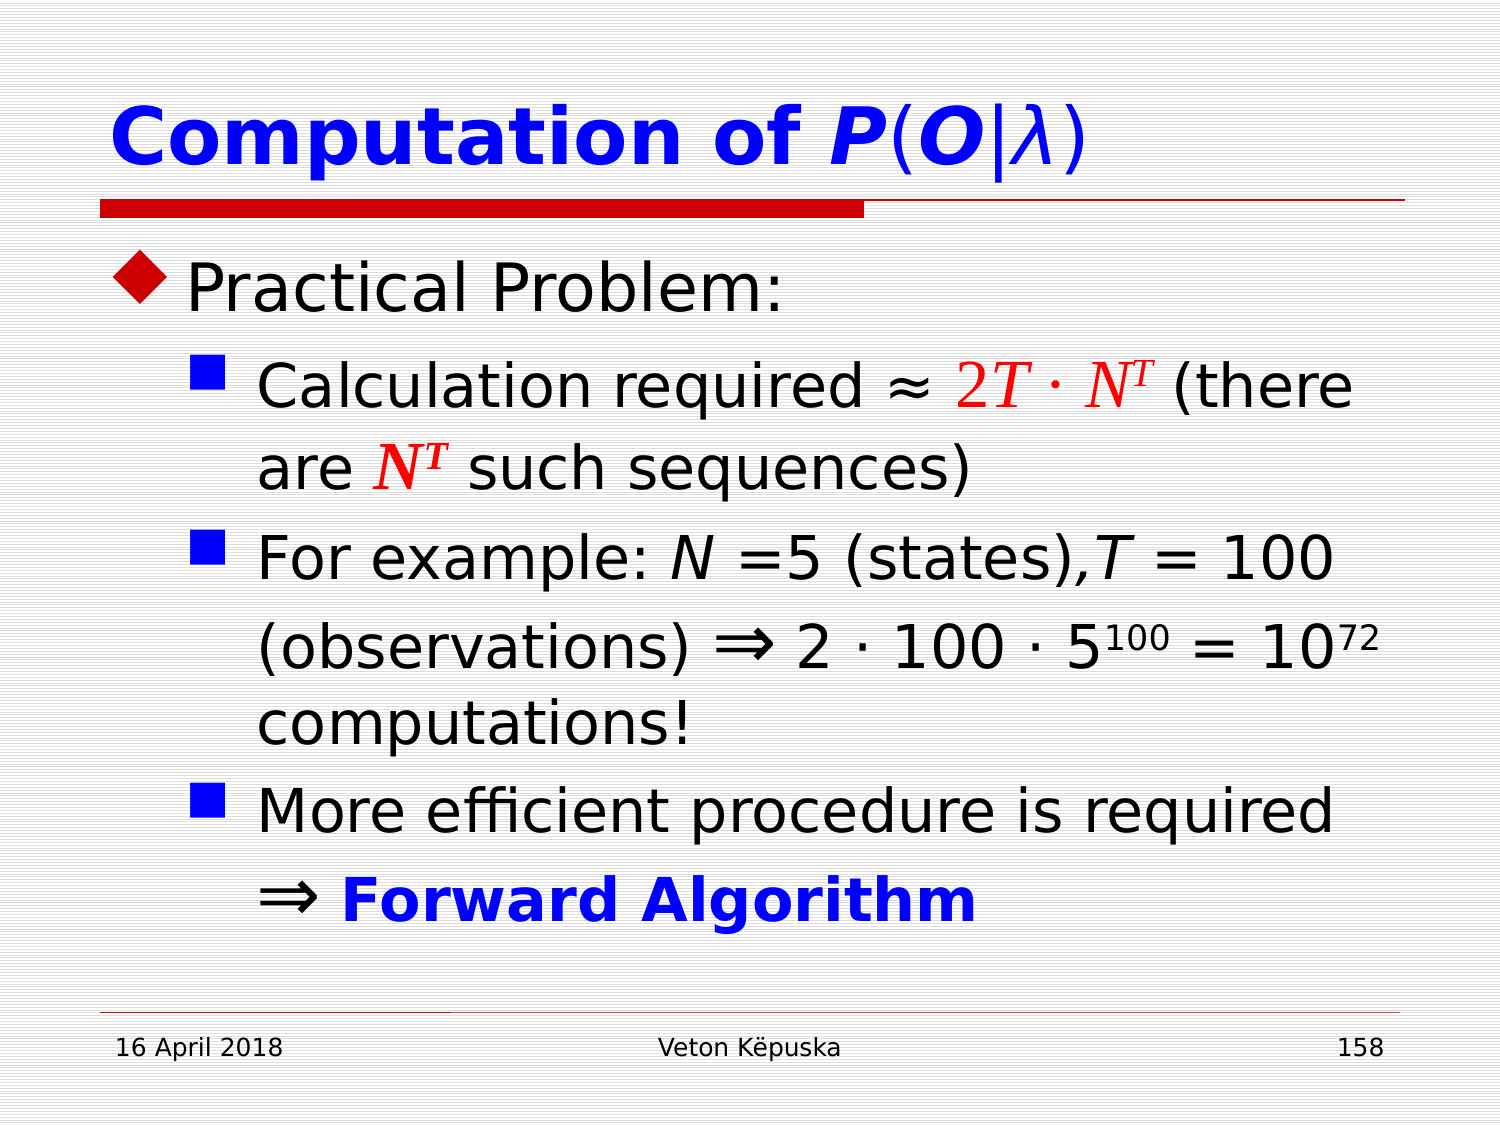

# Computation of P(O|λ)
Practical Problem:
Calculation required ≈ 2T · NT (there are NT such sequences)
For example: N =5 (states),T = 100 (observations) ⇒ 2 · 100 · 5100 = 1072 computations!
More efficient procedure is required ⇒ Forward Algorithm
16 April 2018
Veton Këpuska
158